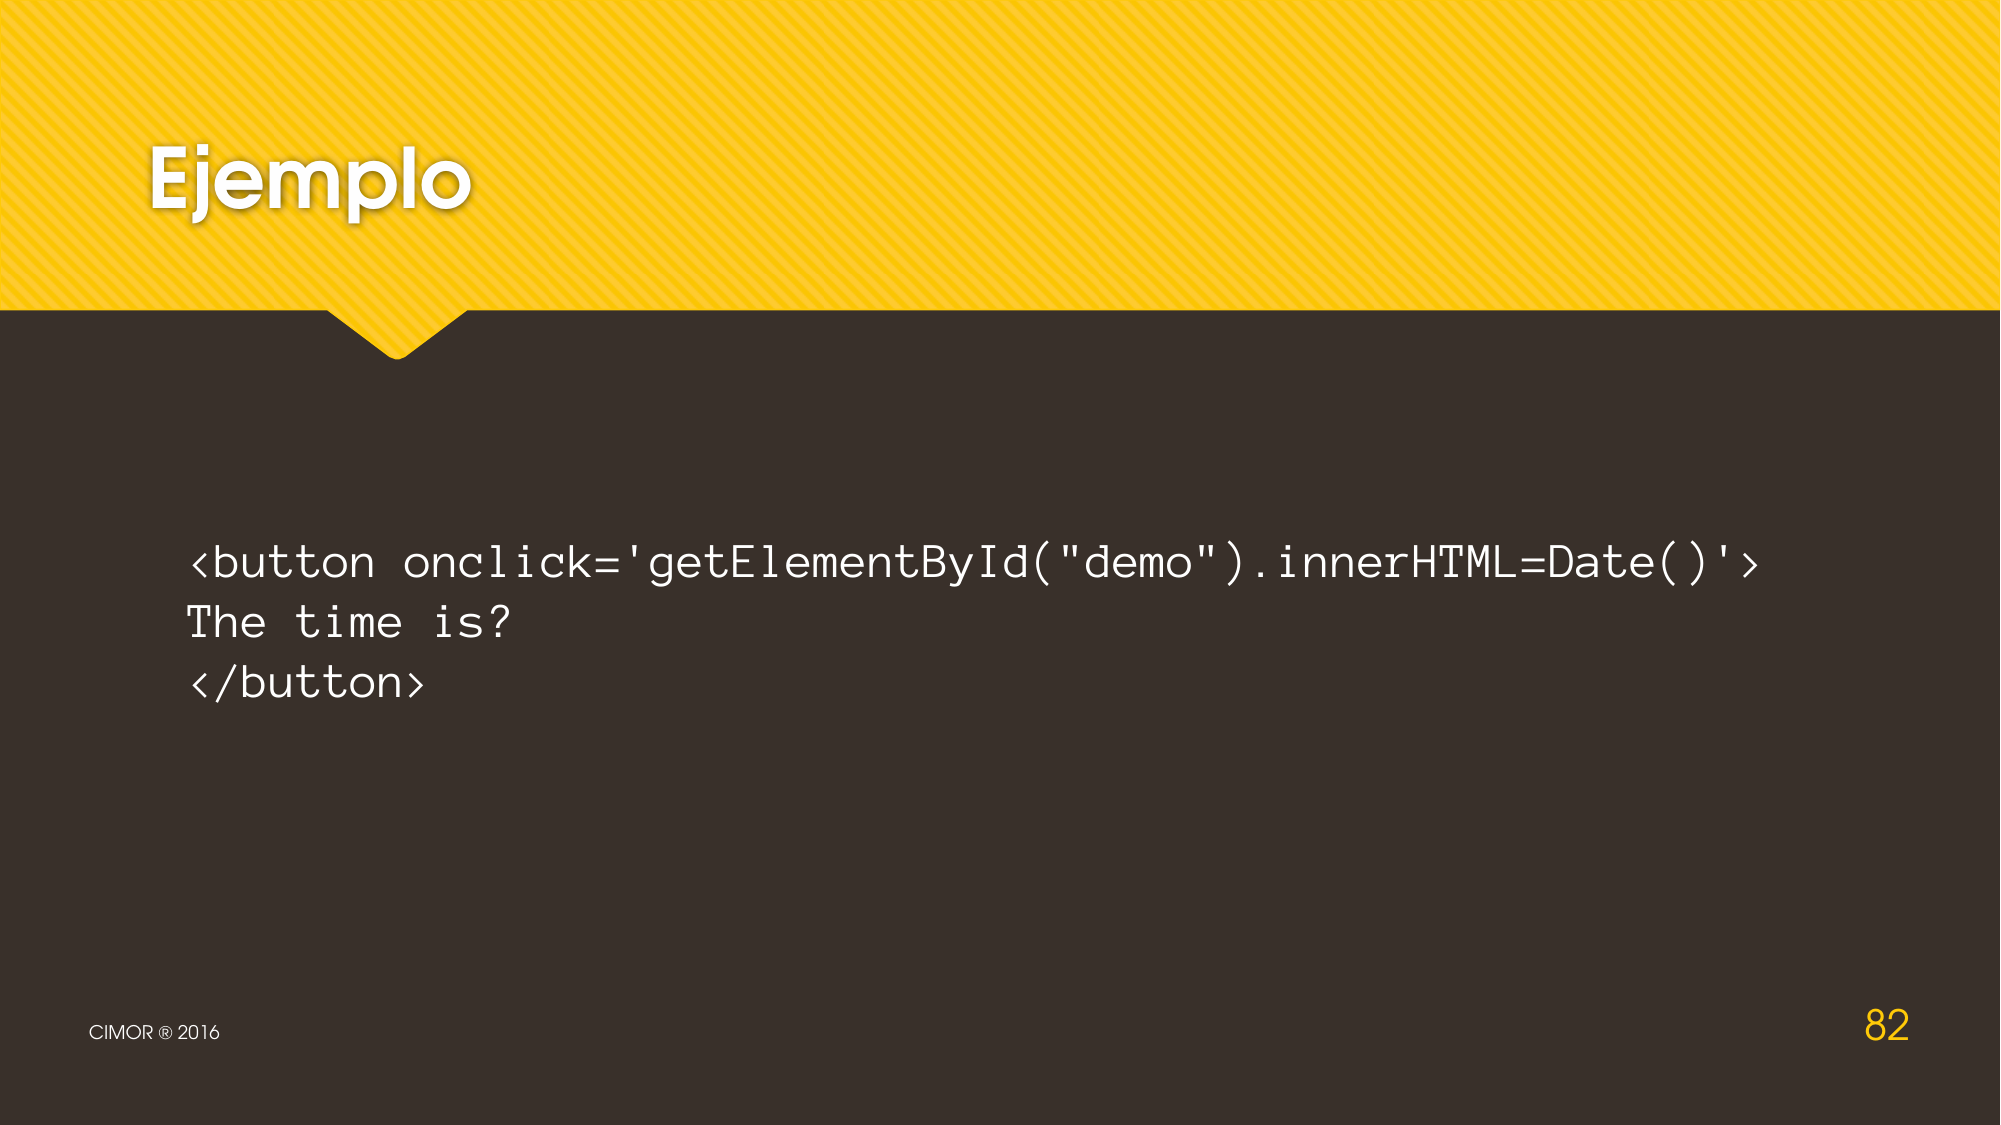

# Ejemplo
<button onclick='getElementById("demo").innerHTML=Date()'>
The time is?
</button>
82
CIMOR ® 2016